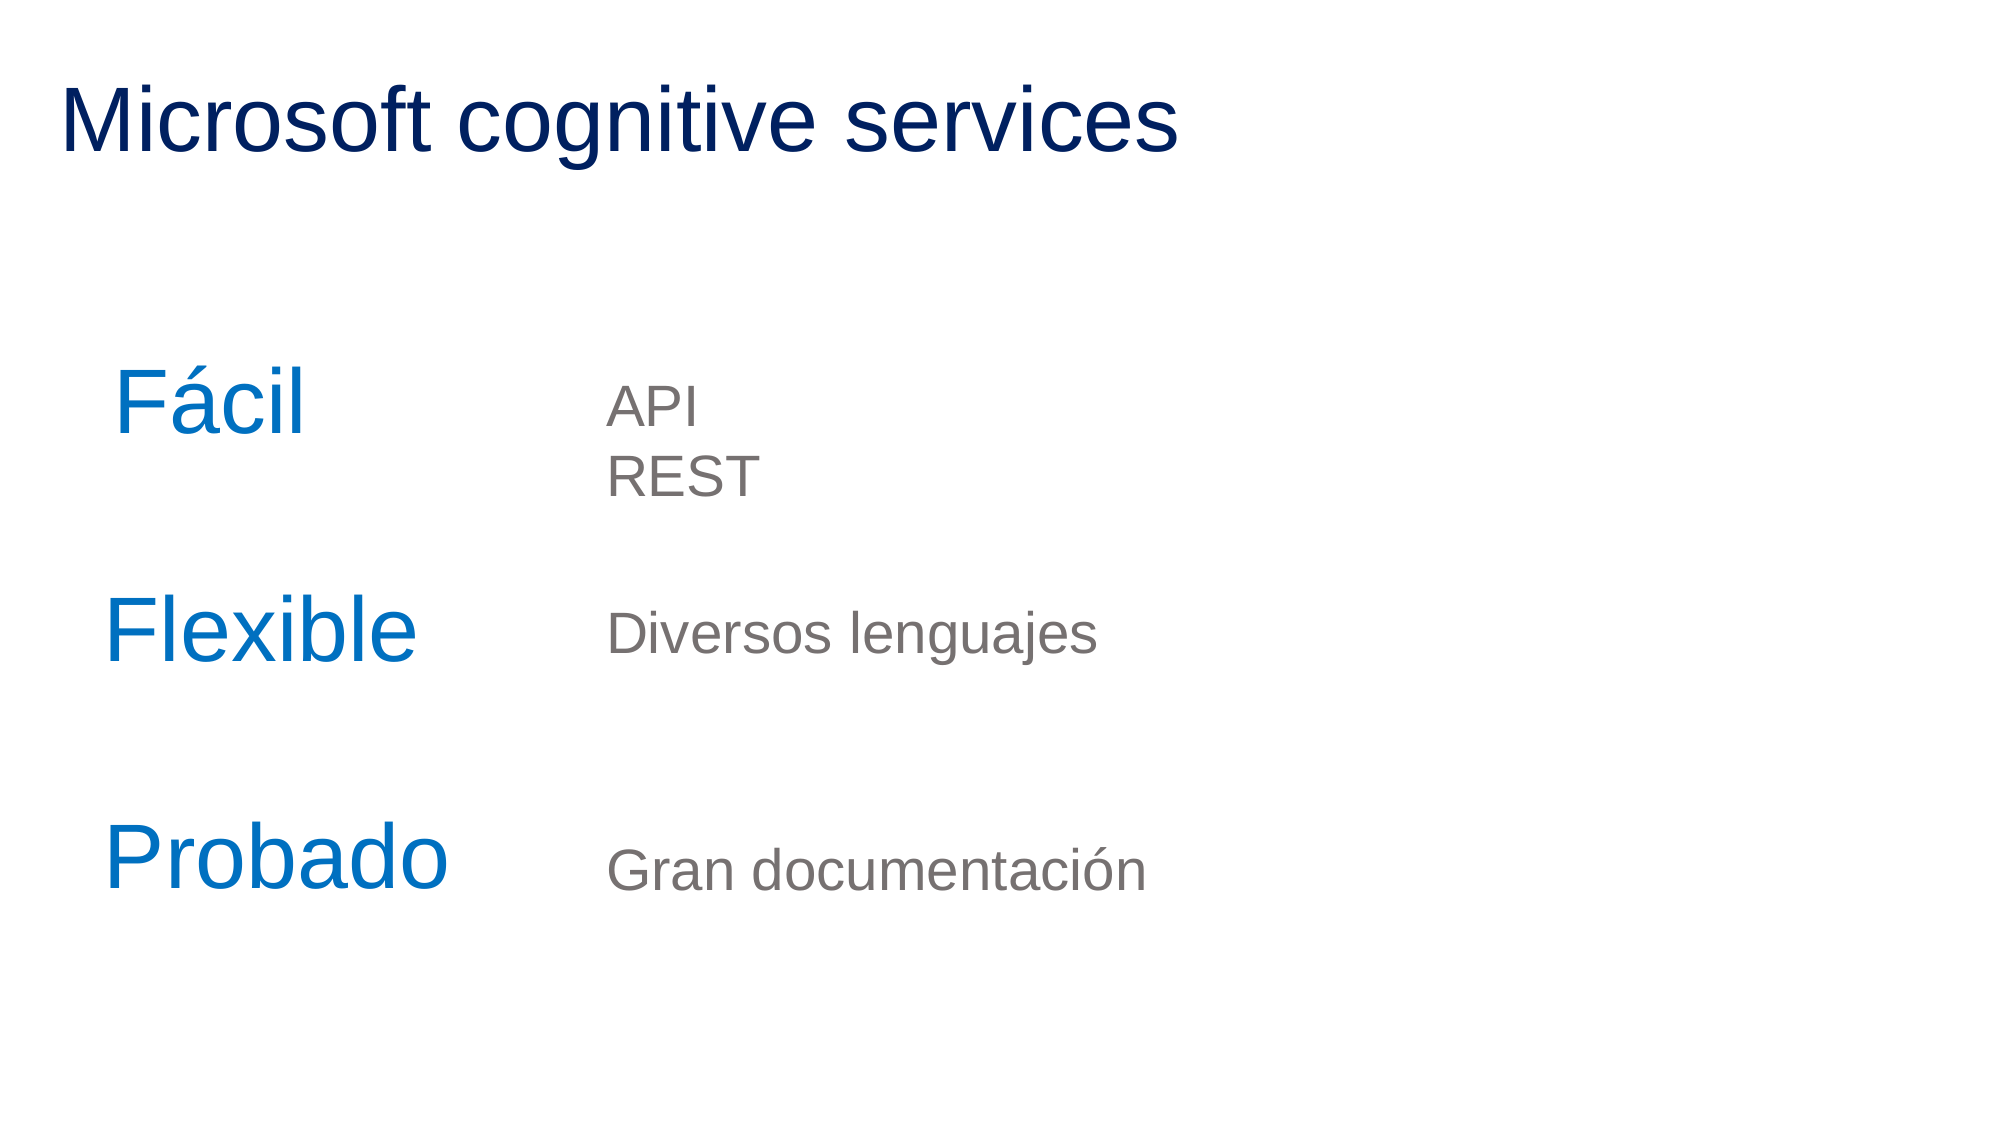

# Microsoft cognitive services
Fácil
API REST
Flexible
Diversos lenguajes
Probado
Gran documentación